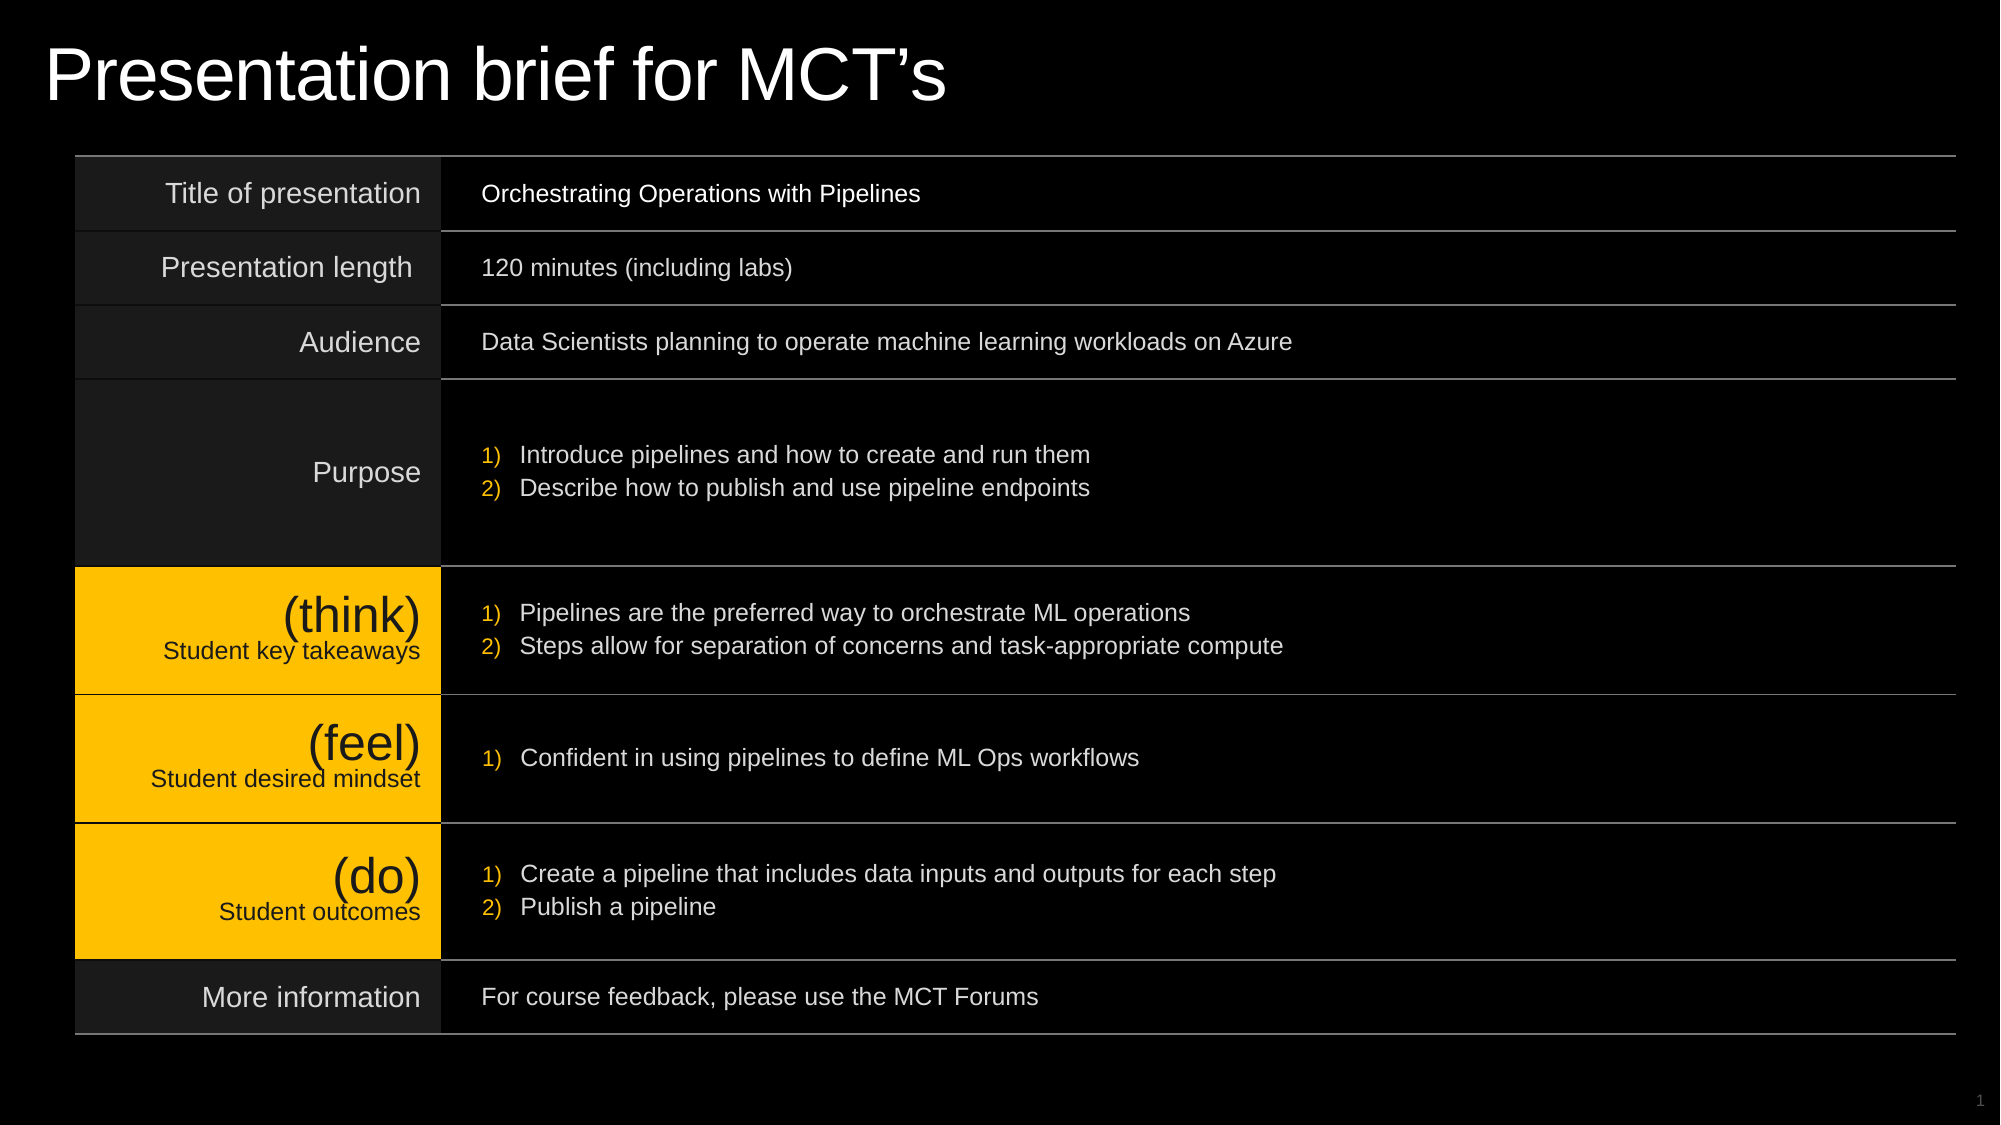

# Presentation brief for MCT’s
| Title of presentation | Orchestrating Operations with Pipelines |
| --- | --- |
| Presentation length | 120 minutes (including labs) |
| Audience | Data Scientists planning to operate machine learning workloads on Azure |
| Purpose | Introduce pipelines and how to create and run them Describe how to publish and use pipeline endpoints |
| (think) Student key takeaways | Pipelines are the preferred way to orchestrate ML operations Steps allow for separation of concerns and task-appropriate compute |
| (feel) Student desired mindset | Confident in using pipelines to define ML Ops workflows |
| (do) Student outcomes | Create a pipeline that includes data inputs and outputs for each step Publish a pipeline |
| More information | For course feedback, please use the MCT Forums |
1